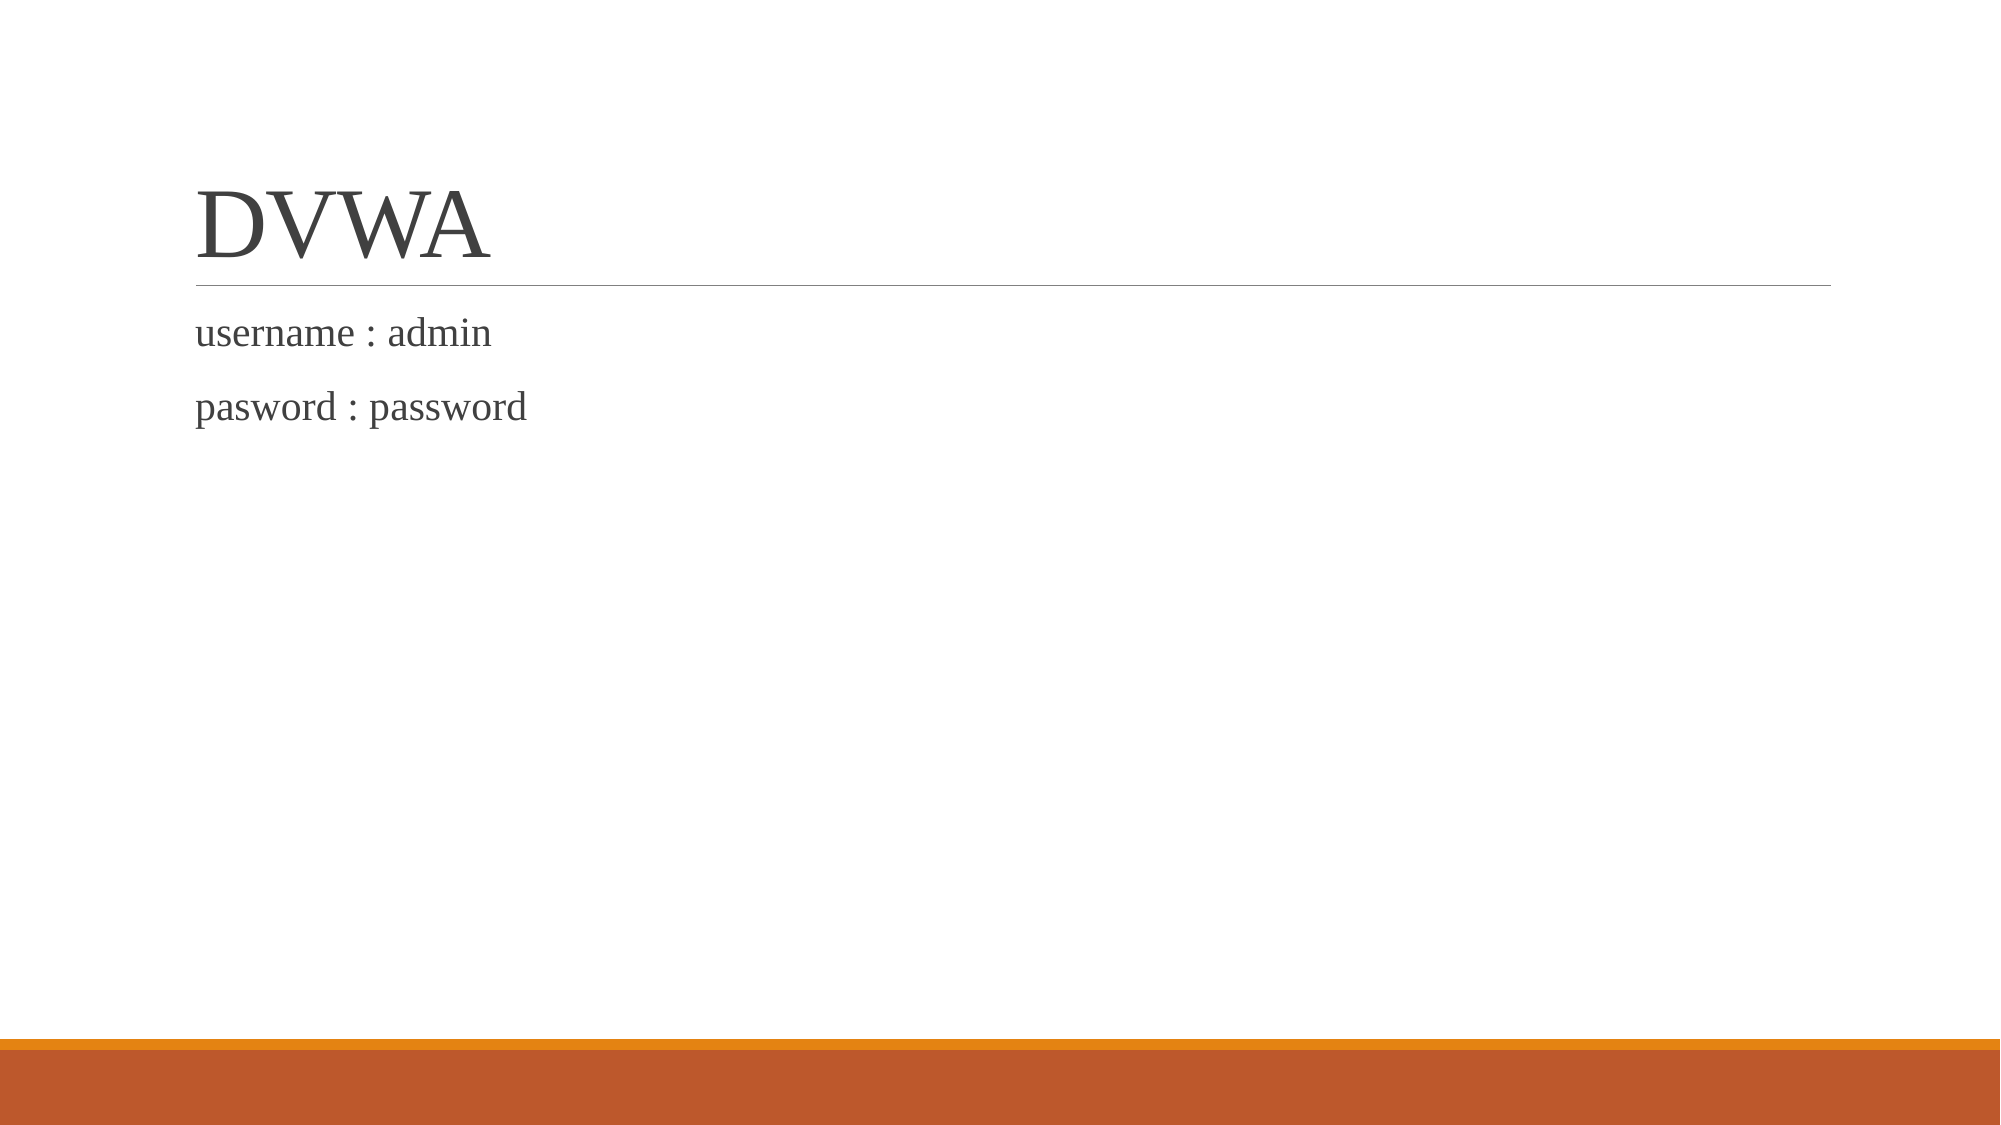

# DVWA
username : admin
pasword : password